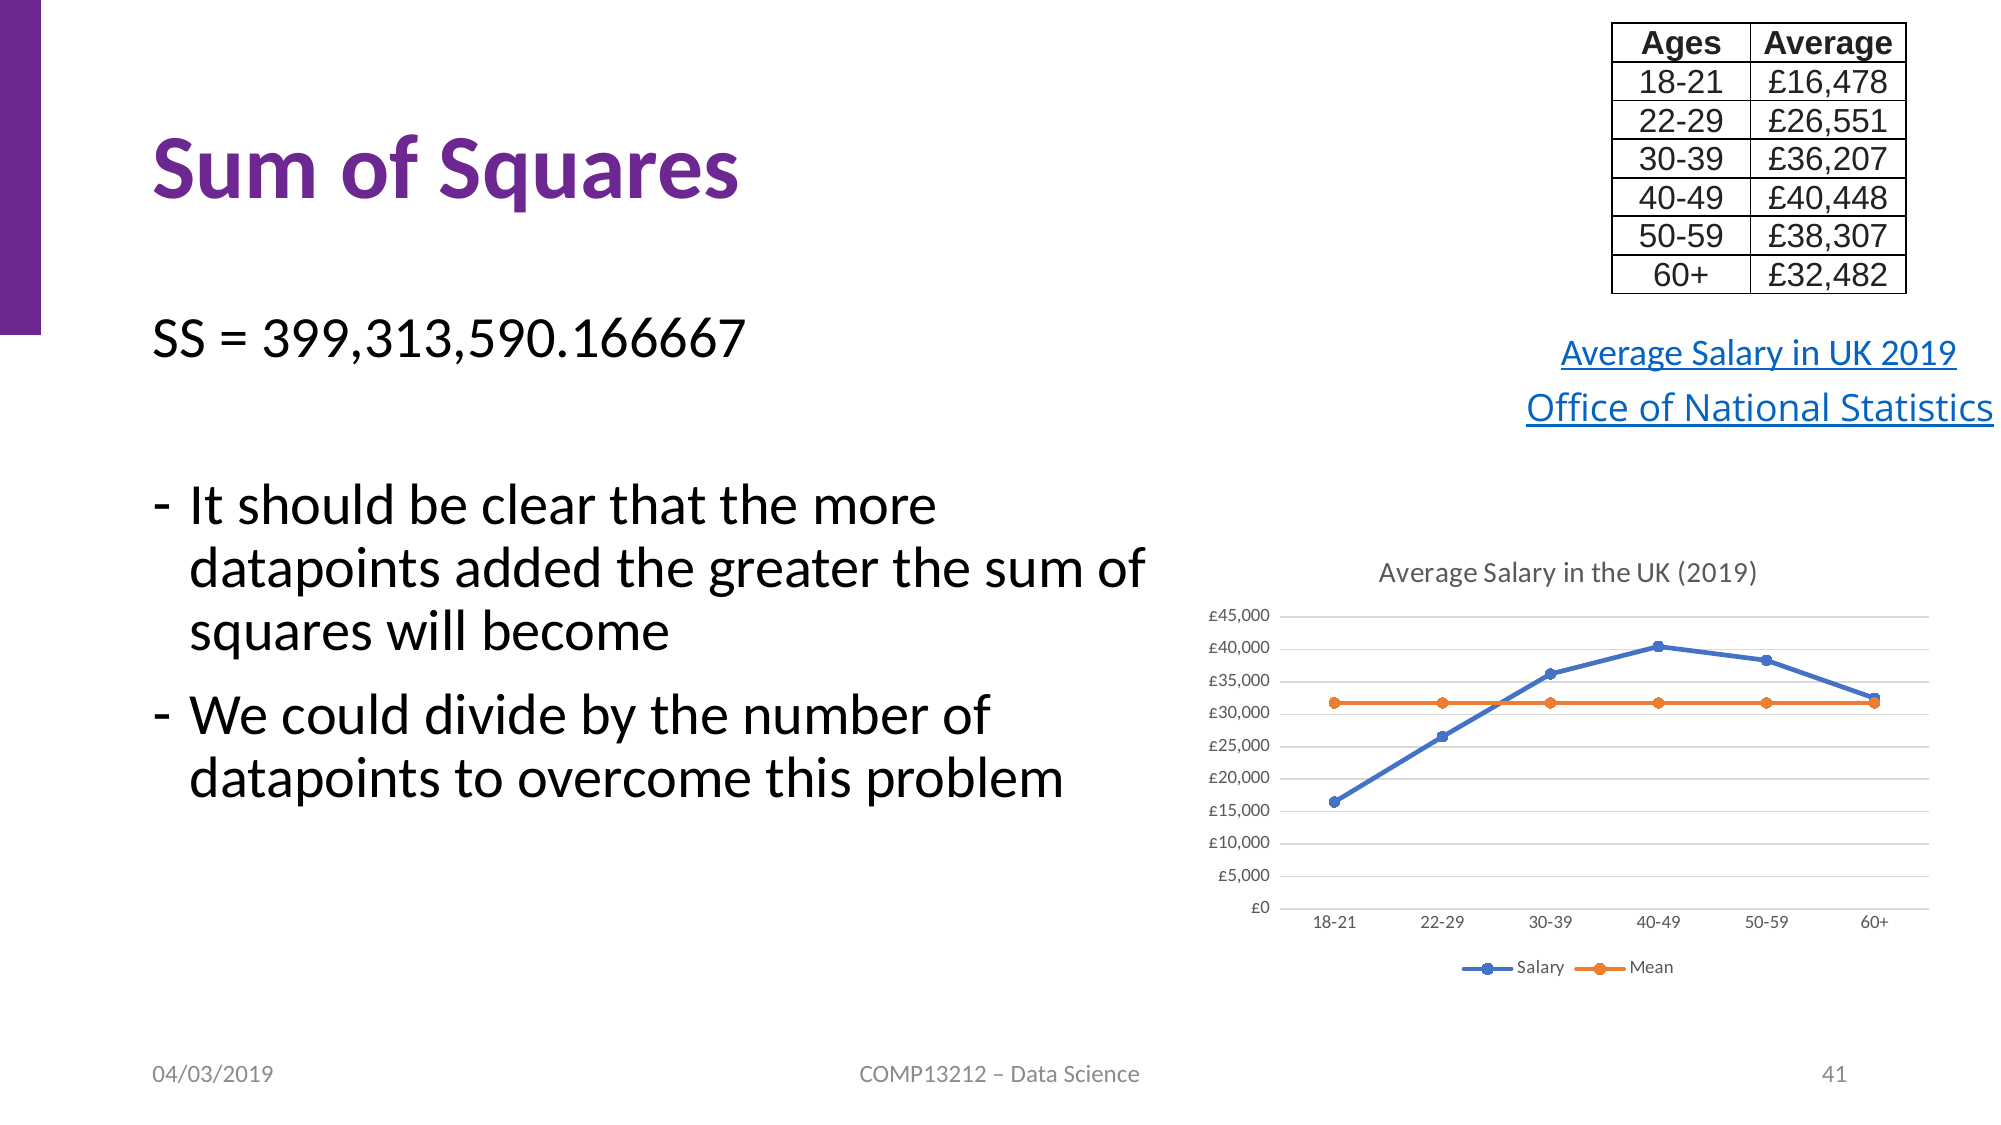

| Ages | Average |
| --- | --- |
| 18-21 | £16,478 |
| 22-29 | £26,551 |
| 30-39 | £36,207 |
| 40-49 | £40,448 |
| 50-59 | £38,307 |
| 60+ | £32,482 |
# Sum of Squares
SS = 399,313,590.166667

It should be clear that the more datapoints added the greater the sum of squares will become
We could divide by the number of datapoints to overcome this problem

Average Salary in UK 2019
Office of National Statistics

### Chart: Average Salary in the UK (2019)

| Category | Salary | Mean |
|---|---|---|
| 18-21 | 16477.5 | 31745.166666666668 |
| 22-29 | 26550.5 | 31745.166666666668 |
| 30-39 | 36206.5 | 31745.166666666668 |
| 40-49 | 40448.0 | 31745.166666666668 |
| 50-59 | 38306.5 | 31745.166666666668 |
| 60+ | 32482.0 | 31745.166666666668 |
04/03/2019
COMP13212 – Data Science
41